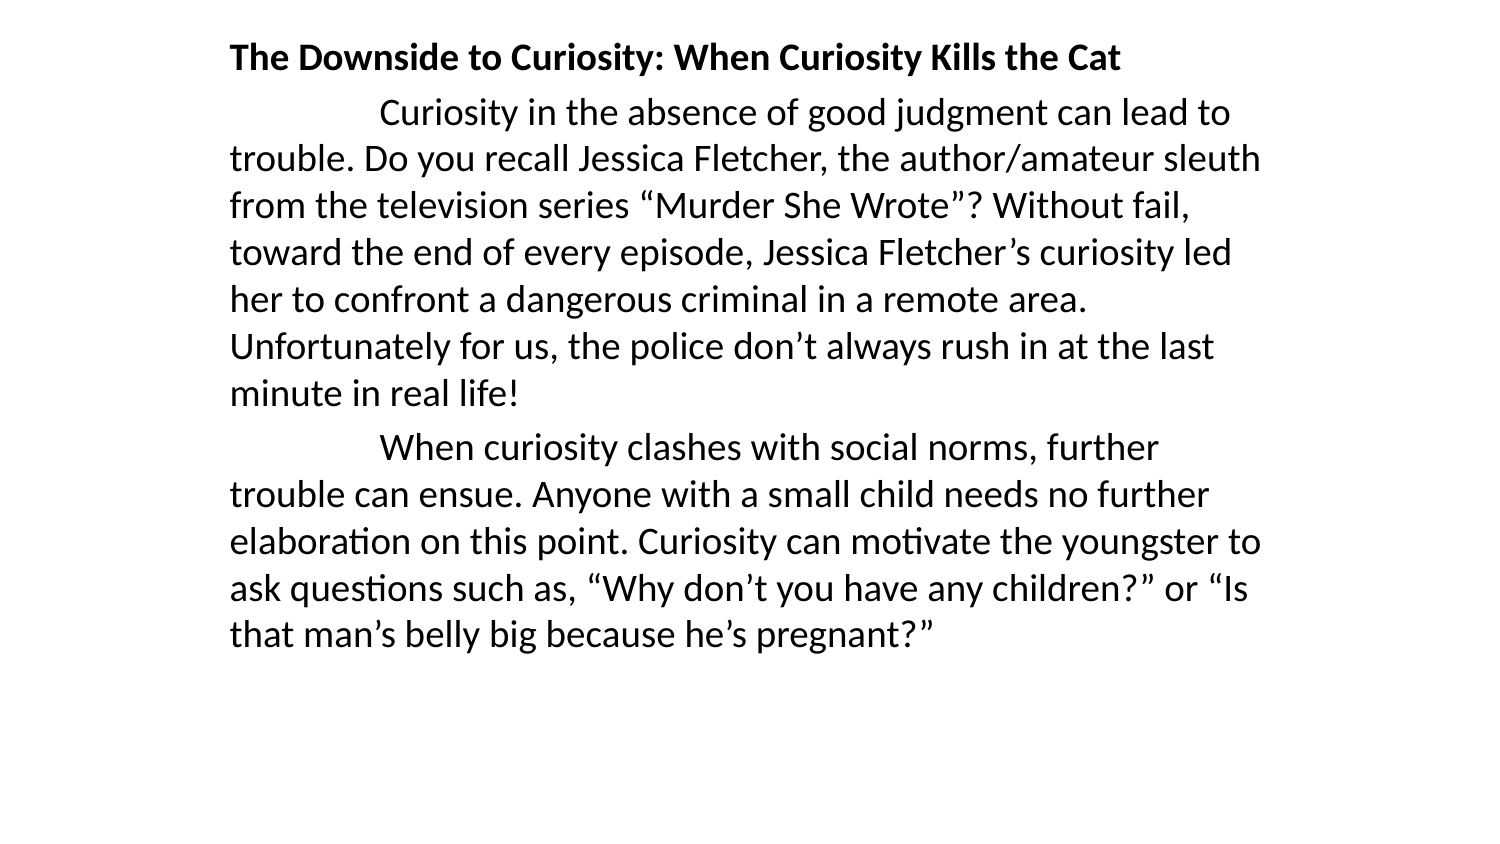

The Downside to Curiosity: When Curiosity Kills the Cat
	Curiosity in the absence of good judgment can lead to trouble. Do you recall Jessica Fletcher, the author/amateur sleuth from the television series “Murder She Wrote”? Without fail, toward the end of every episode, Jessica Fletcher’s curiosity led her to confront a dangerous criminal in a remote area. Unfortunately for us, the police don’t always rush in at the last minute in real life!
	When curiosity clashes with social norms, further trouble can ensue. Anyone with a small child needs no further elaboration on this point. Curiosity can motivate the youngster to ask questions such as, “Why don’t you have any children?” or “Is that man’s belly big because he’s pregnant?”